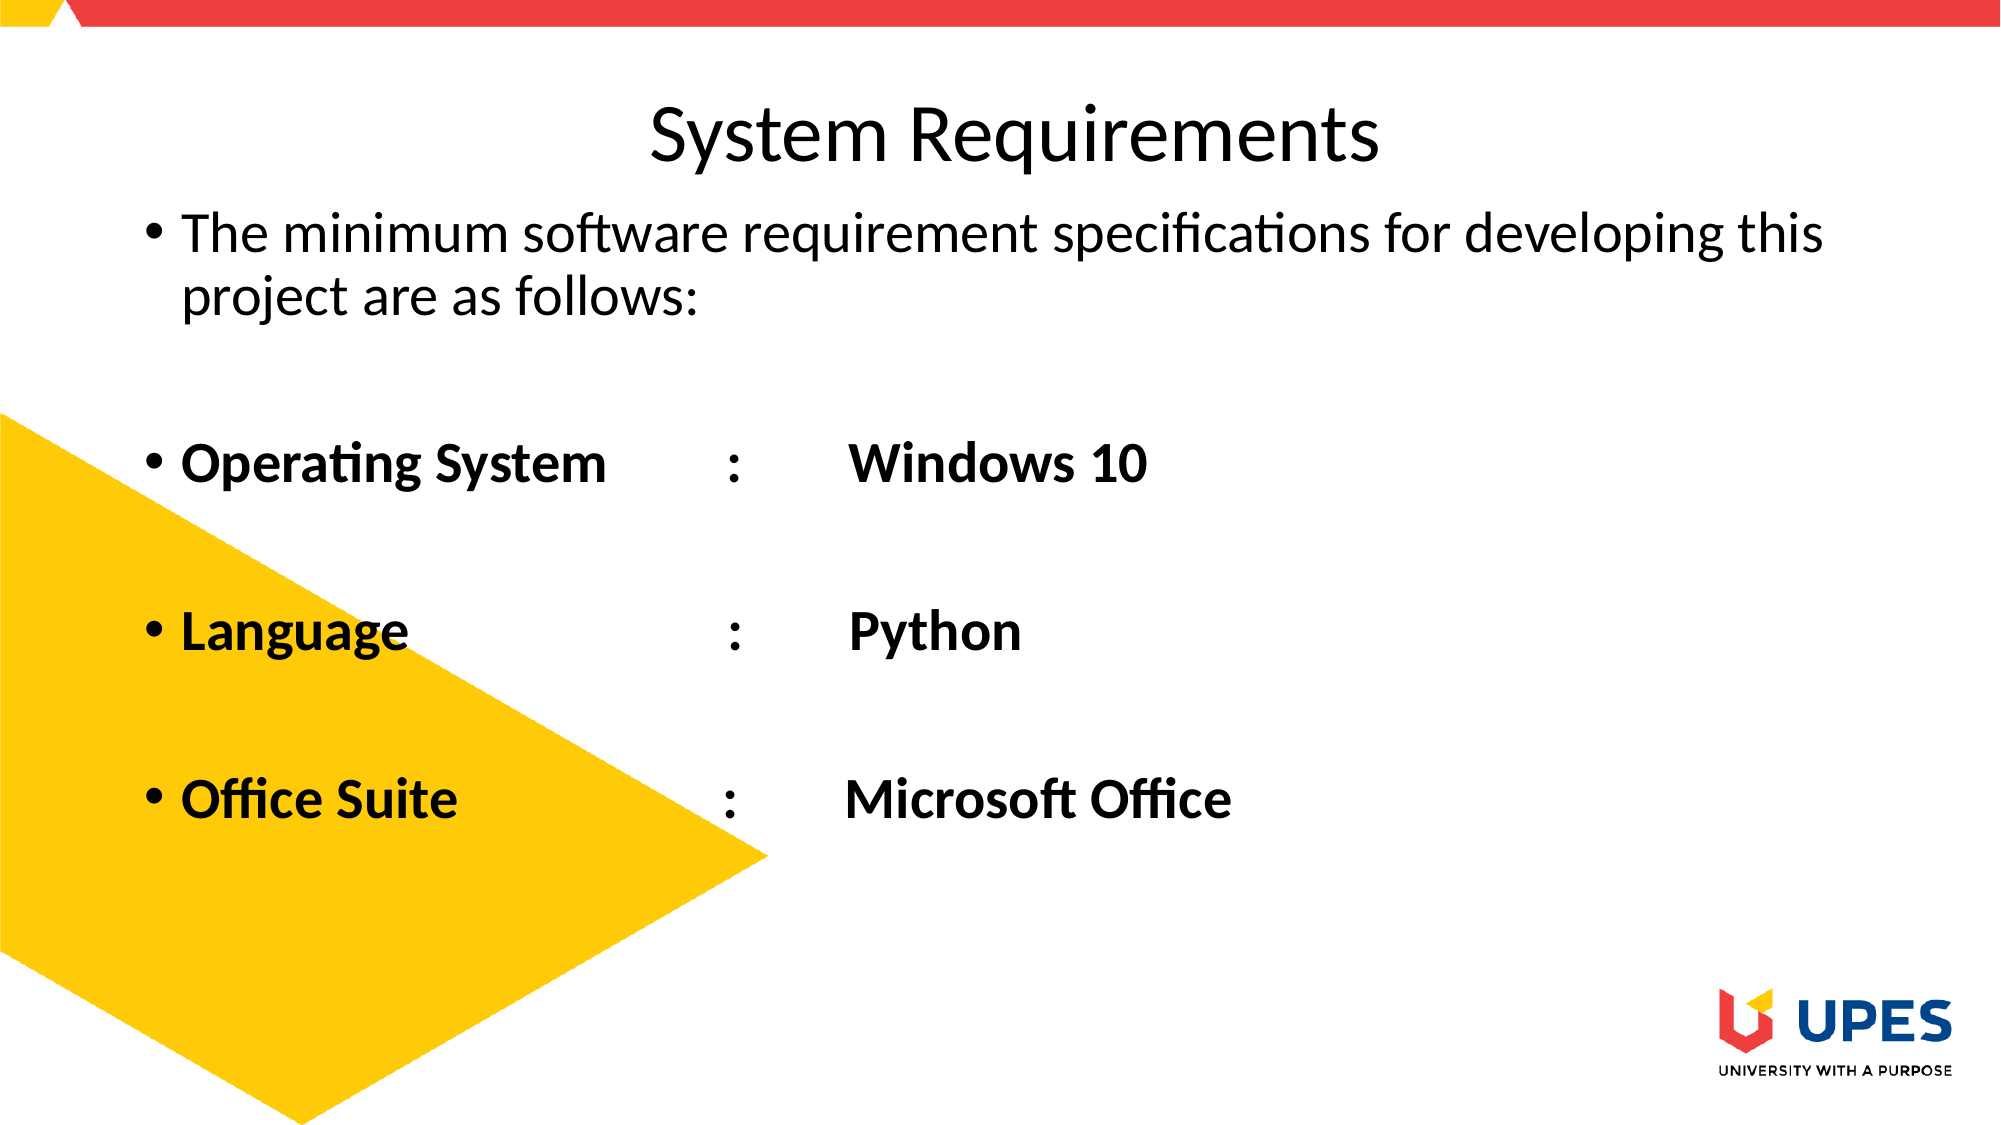

System Requirements

The minimum software requirement specifications for developing this project are as follows:

Operating System         :        Windows 10

Language                        :        Python

Office Suite                    :        Microsoft Office